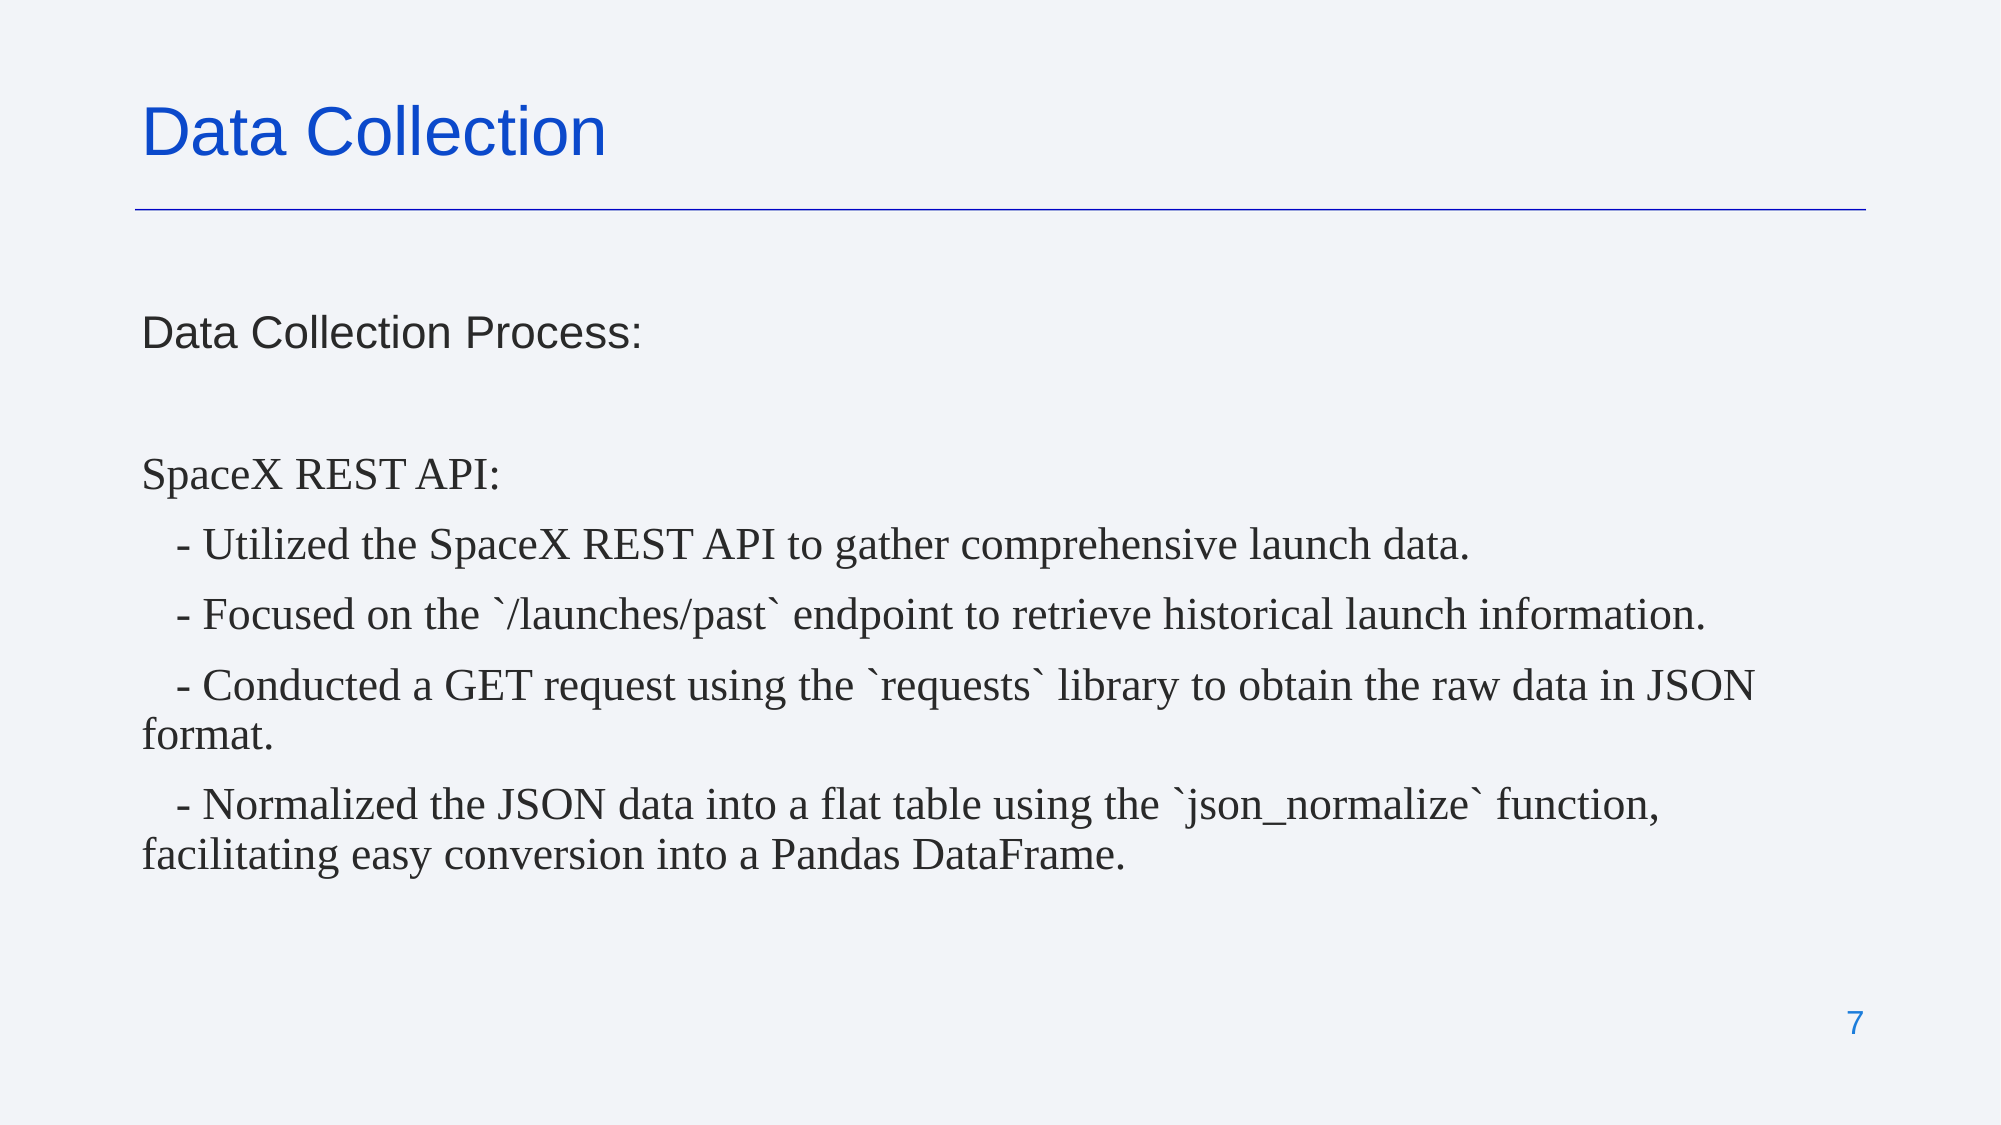

Data Collection
Data Collection Process:

SpaceX REST API:
   - Utilized the SpaceX REST API to gather comprehensive launch data.
   - Focused on the `/launches/past` endpoint to retrieve historical launch information.
   - Conducted a GET request using the `requests` library to obtain the raw data in JSON format.
   - Normalized the JSON data into a flat table using the `json_normalize` function, facilitating easy conversion into a Pandas DataFrame.

7